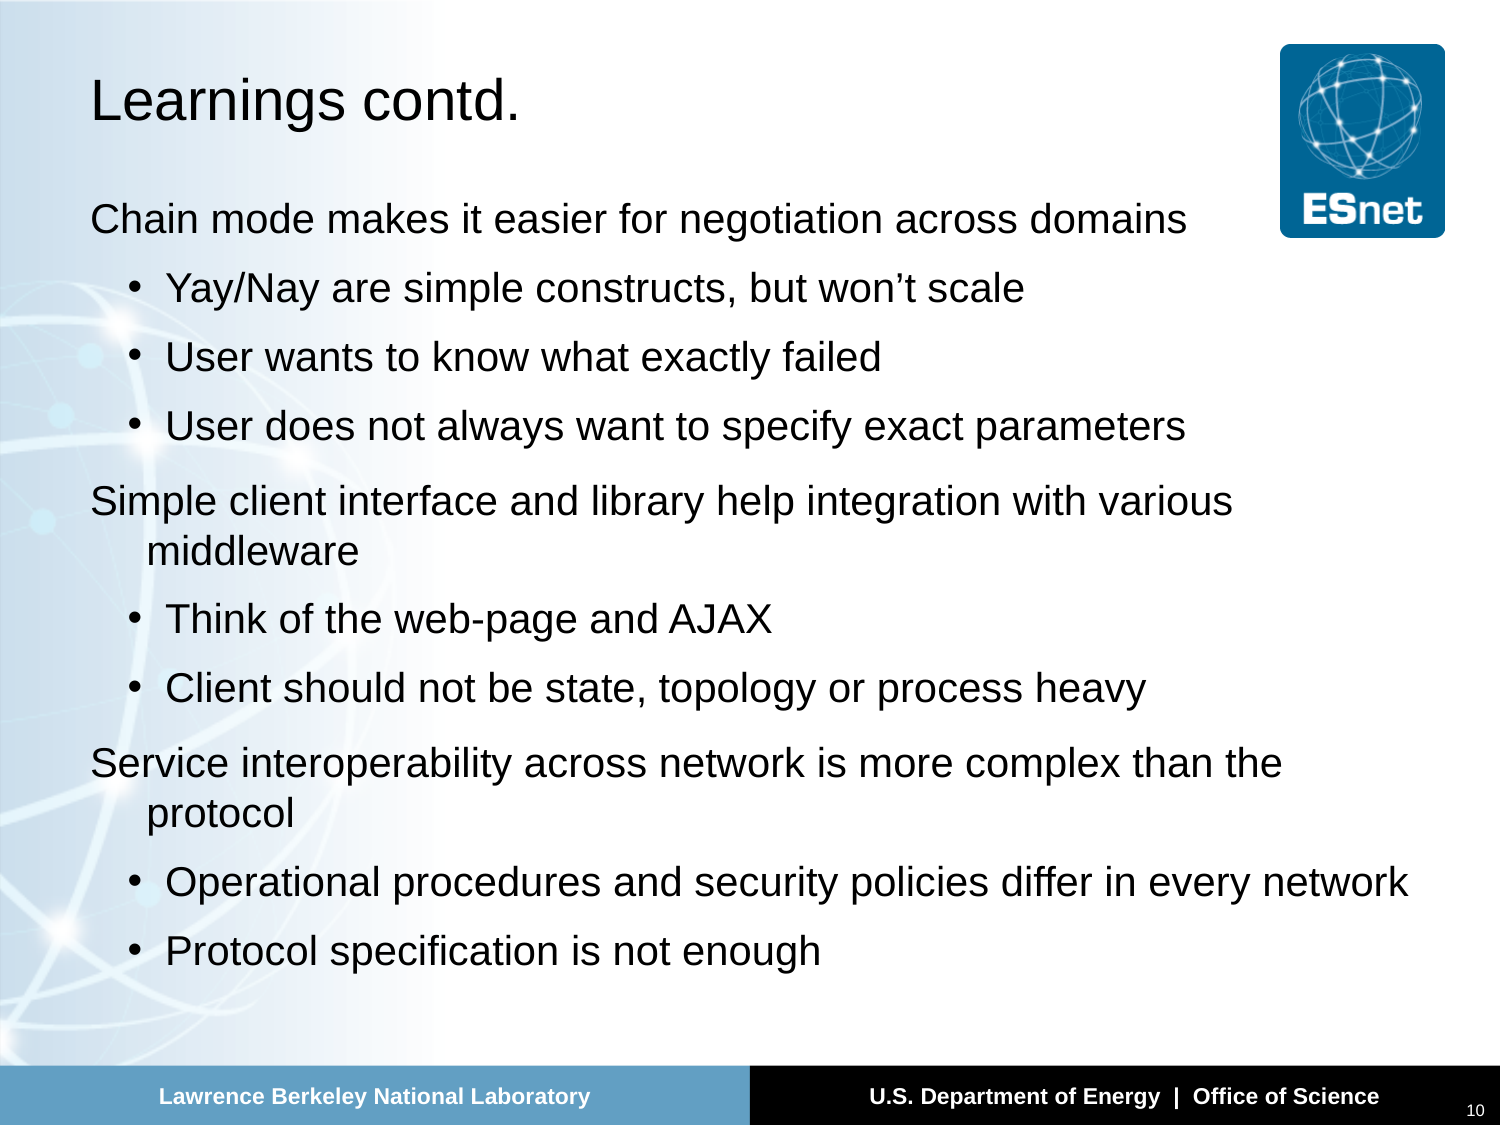

# Learnings contd.
Chain mode makes it easier for negotiation across domains
Yay/Nay are simple constructs, but won’t scale
User wants to know what exactly failed
User does not always want to specify exact parameters
Simple client interface and library help integration with various middleware
Think of the web-page and AJAX
Client should not be state, topology or process heavy
Service interoperability across network is more complex than the protocol
Operational procedures and security policies differ in every network
Protocol specification is not enough
10